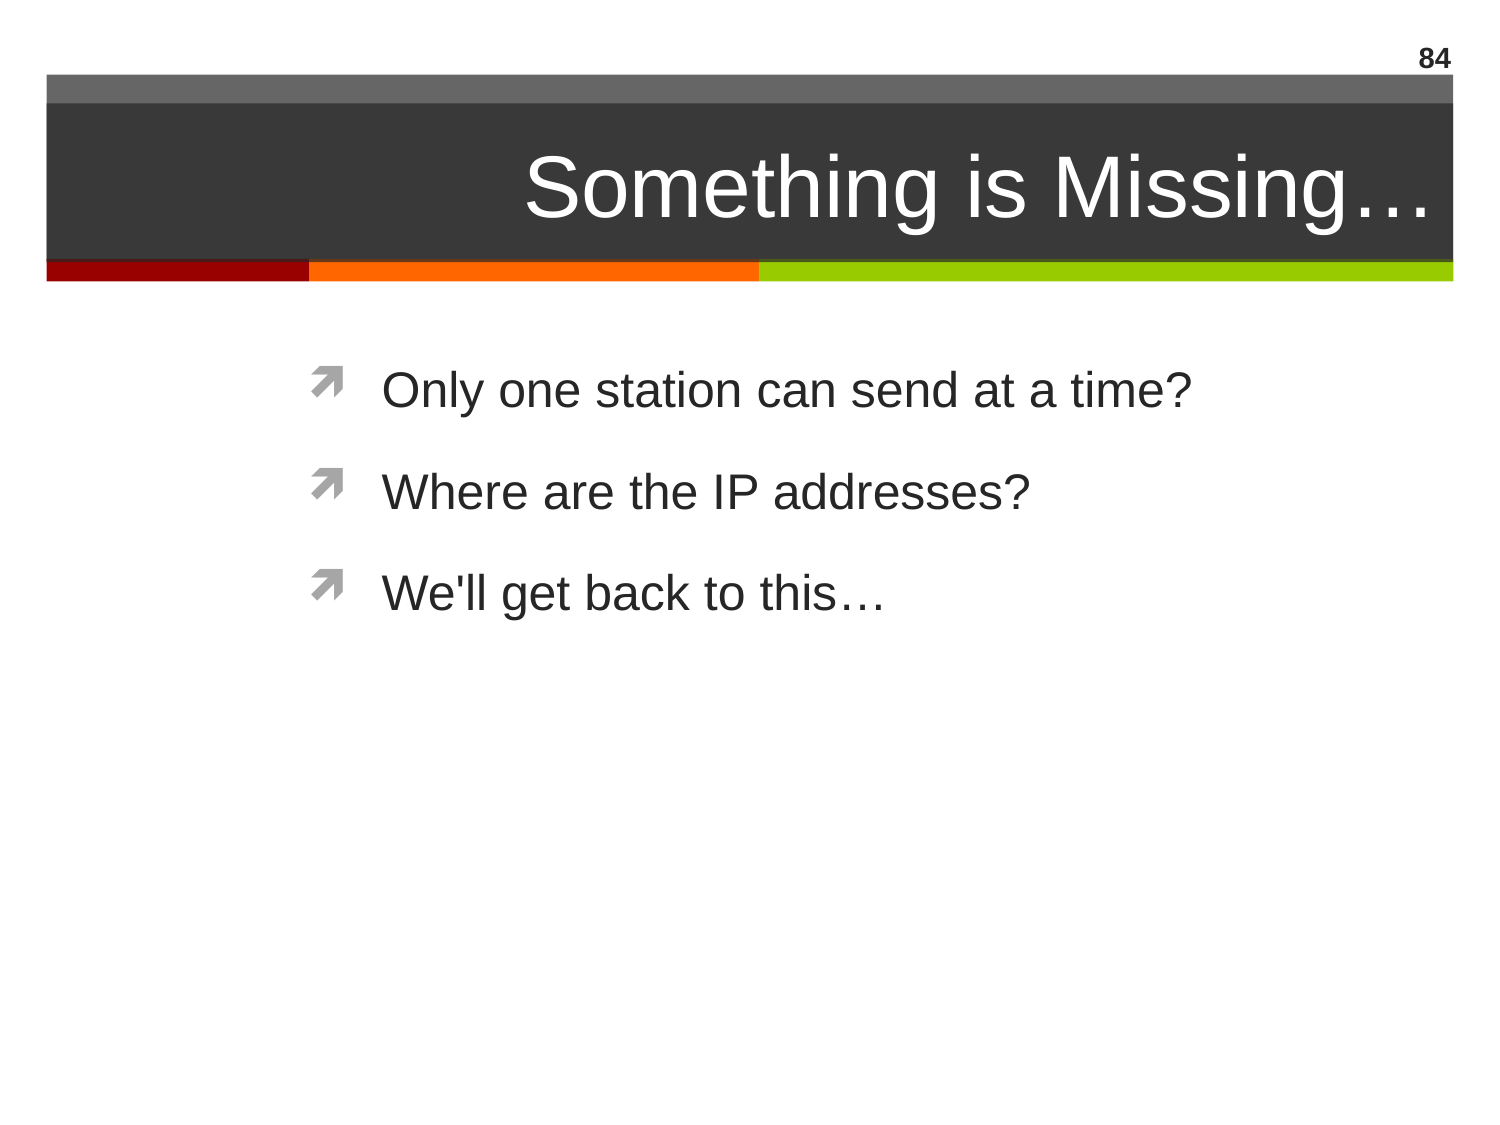

84
# Something is Missing…
Only one station can send at a time?
Where are the IP addresses?
We'll get back to this…